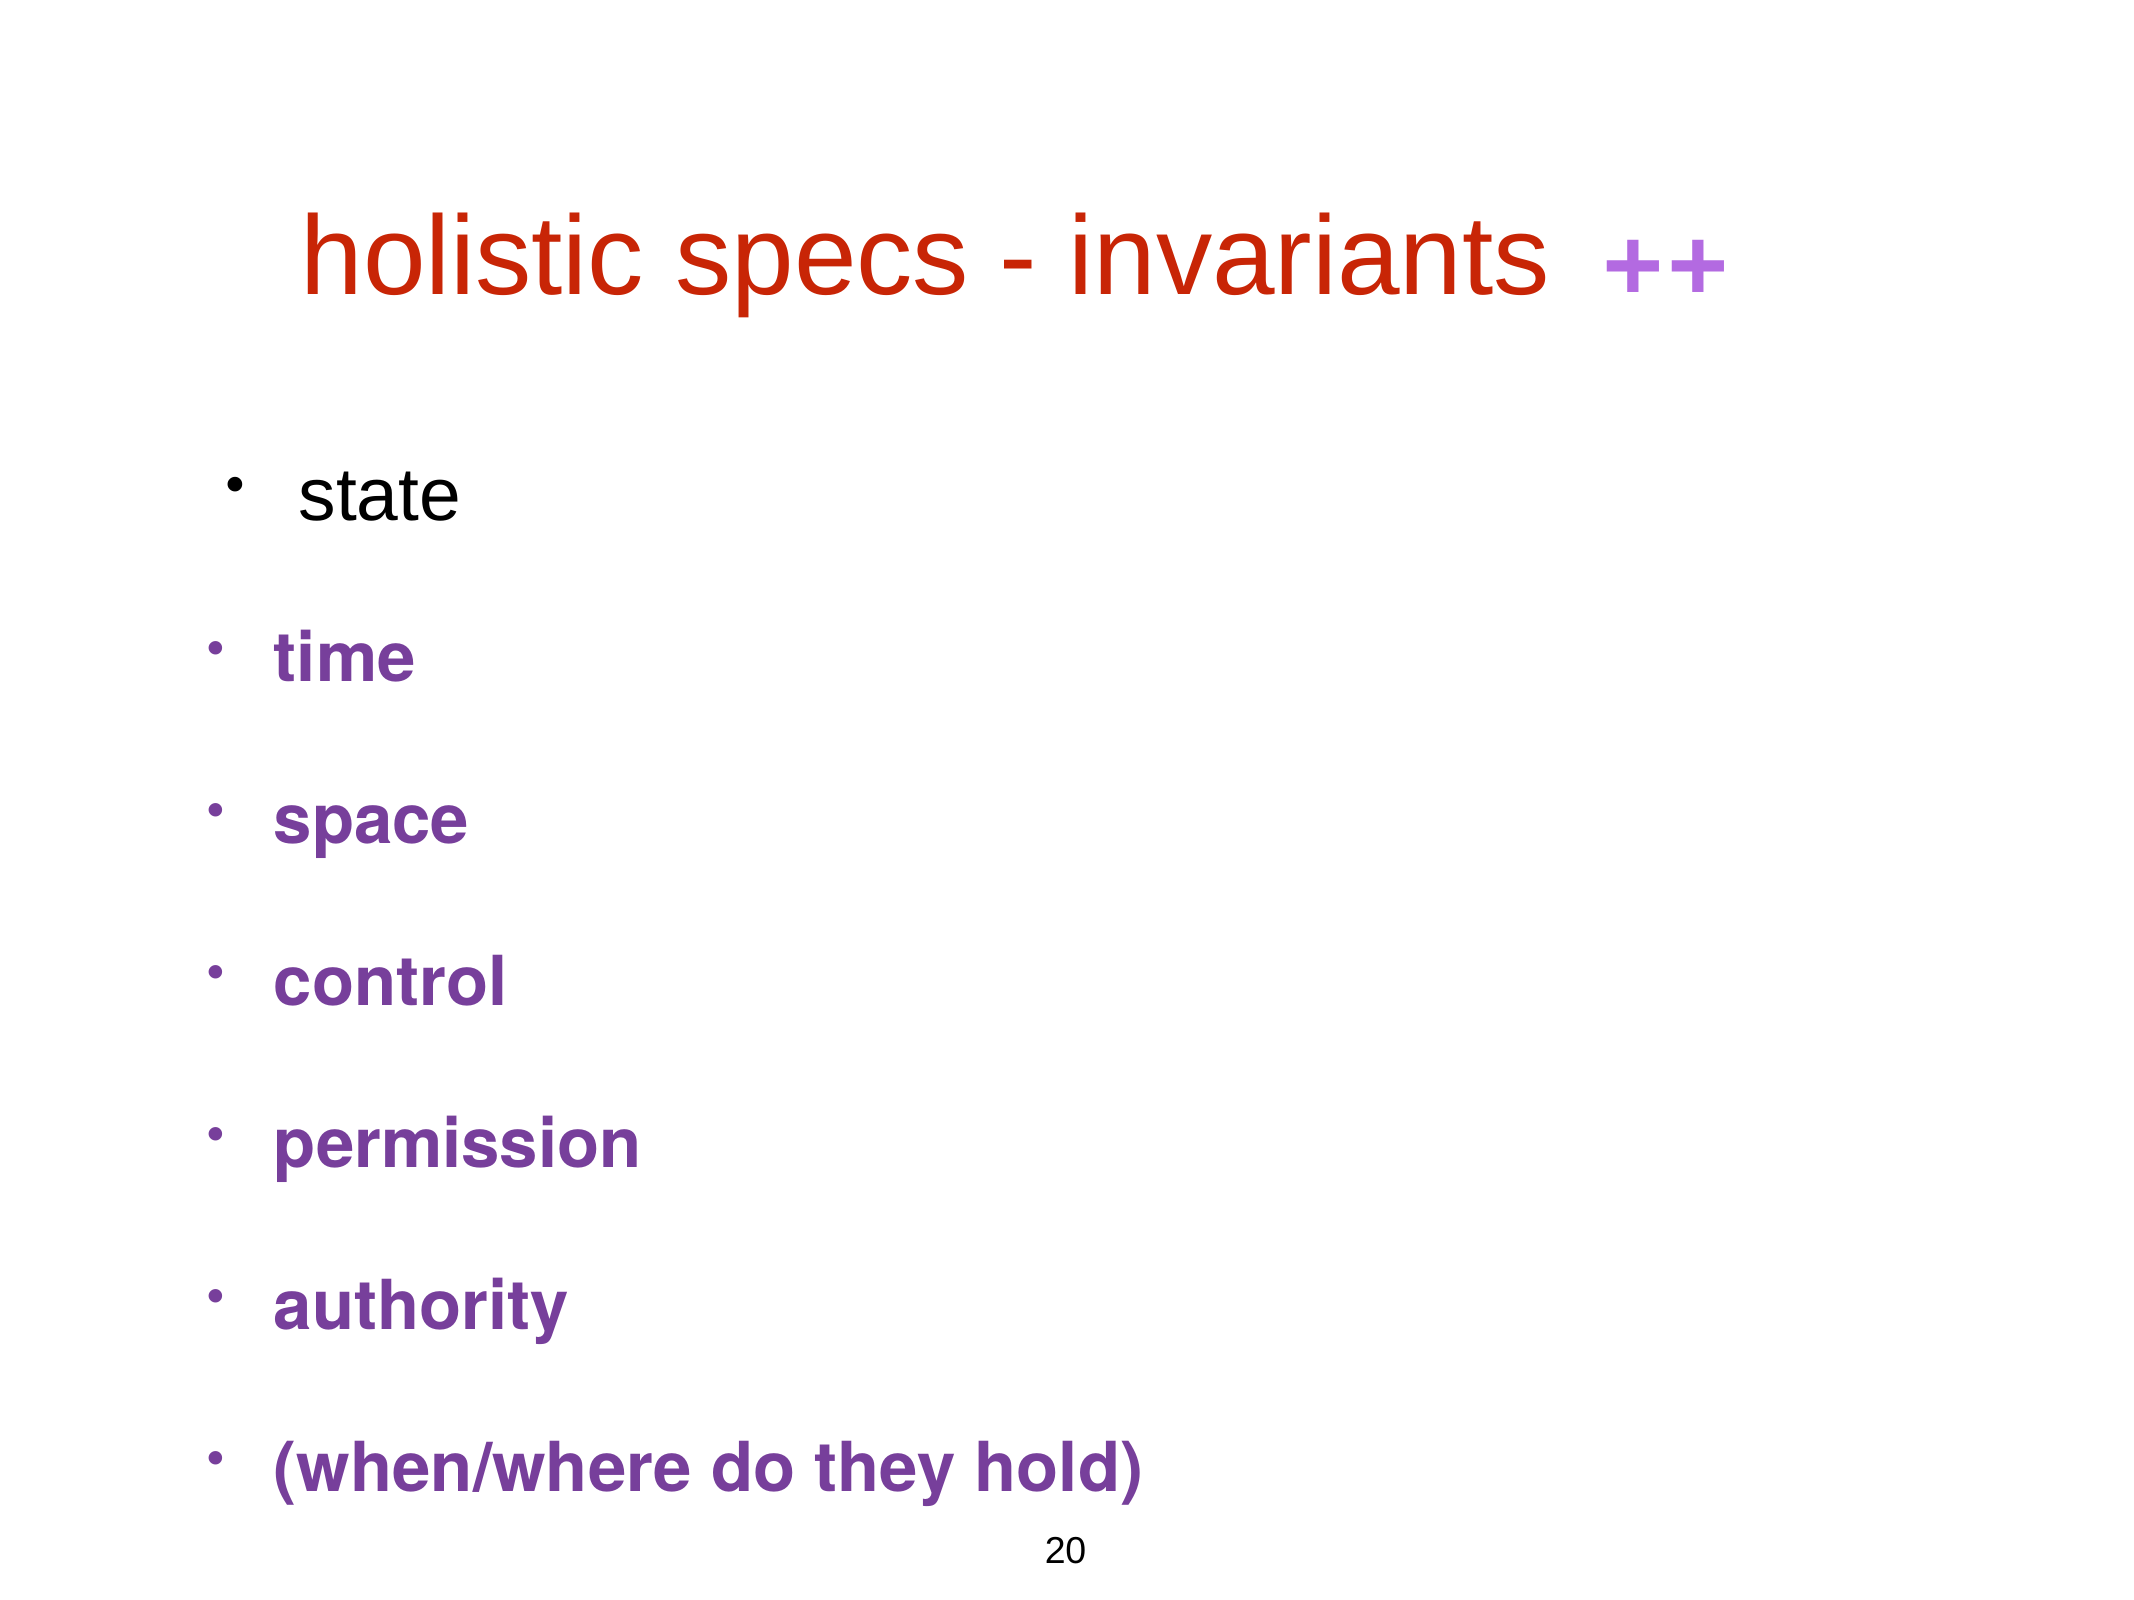

# holistic specs - invariants
++
state
time
space
control
permission
authority
(when/where do they hold)
20